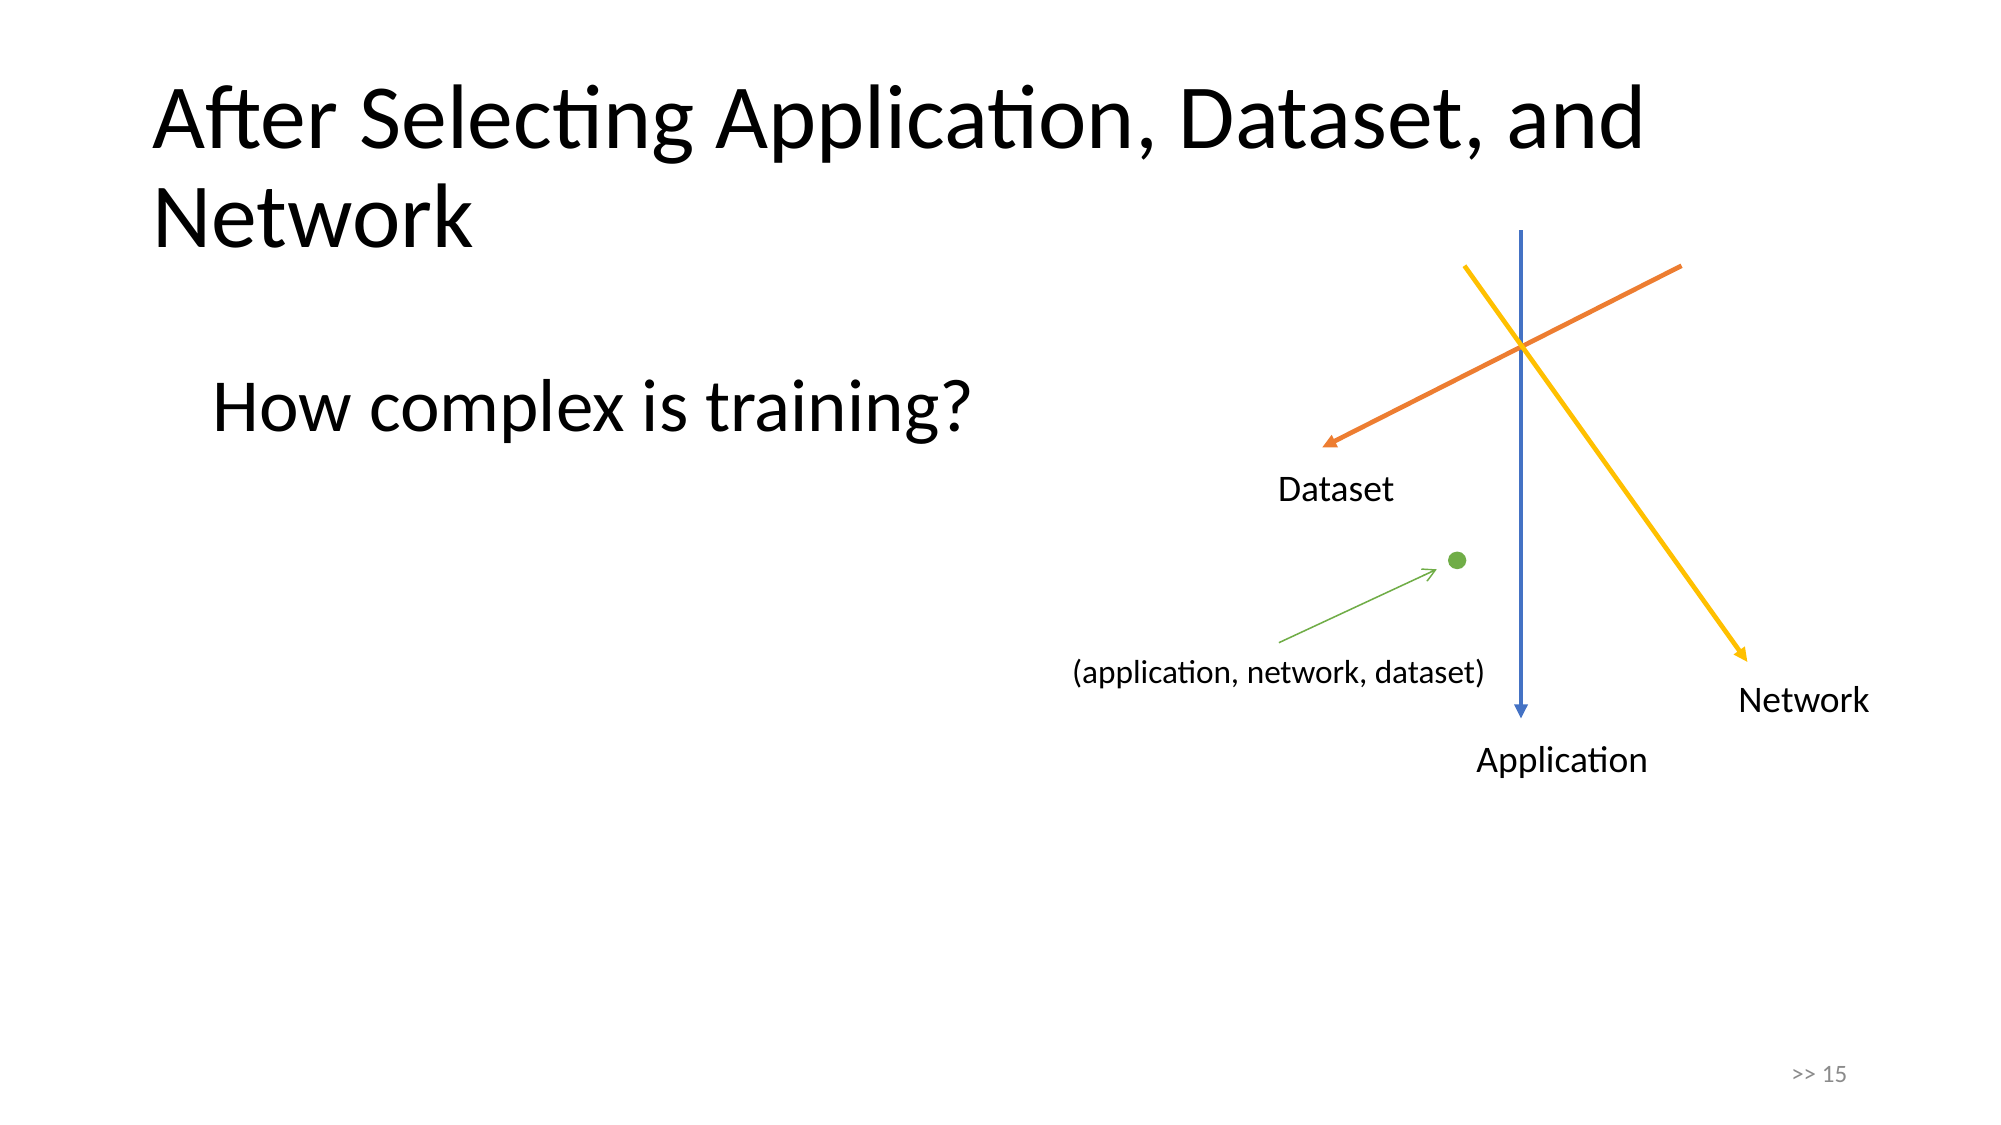

# After Selecting Application, Dataset, and Network

How complex is training?

Dataset

(application, network, dataset)
Network
Application
>> 15